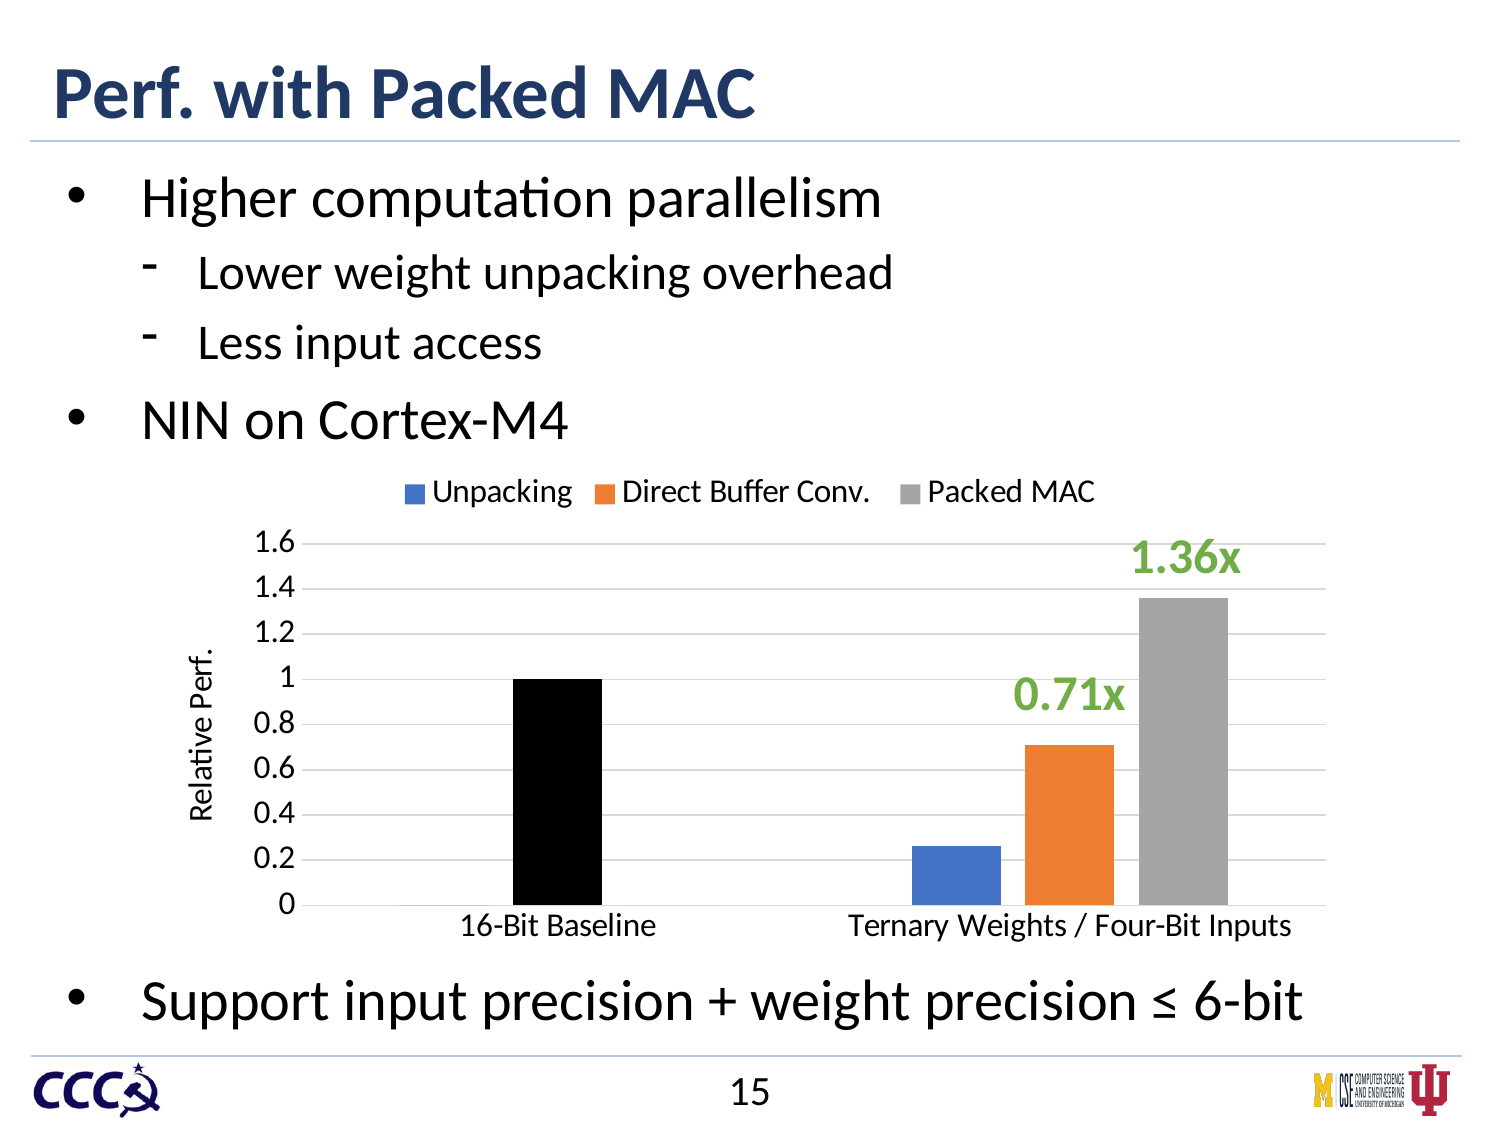

# Perf. with Packed MAC
Higher computation parallelism
Lower weight unpacking overhead
Less input access
NIN on Cortex-M4

### Chart

| Category | Unpacking | Direct Buffer Conv.  | Packed MAC |
|---|---|---|---|
| 16-Bit Baseline | 0.0 | 1.0 | 0.0 |
| Ternary Weights / Four-Bit Inputs | 0.26296618691964907 | 0.708994591969337 | 1.35994615 |
1.36x
0.71x
Support input precision + weight precision ≤ 6-bit
15